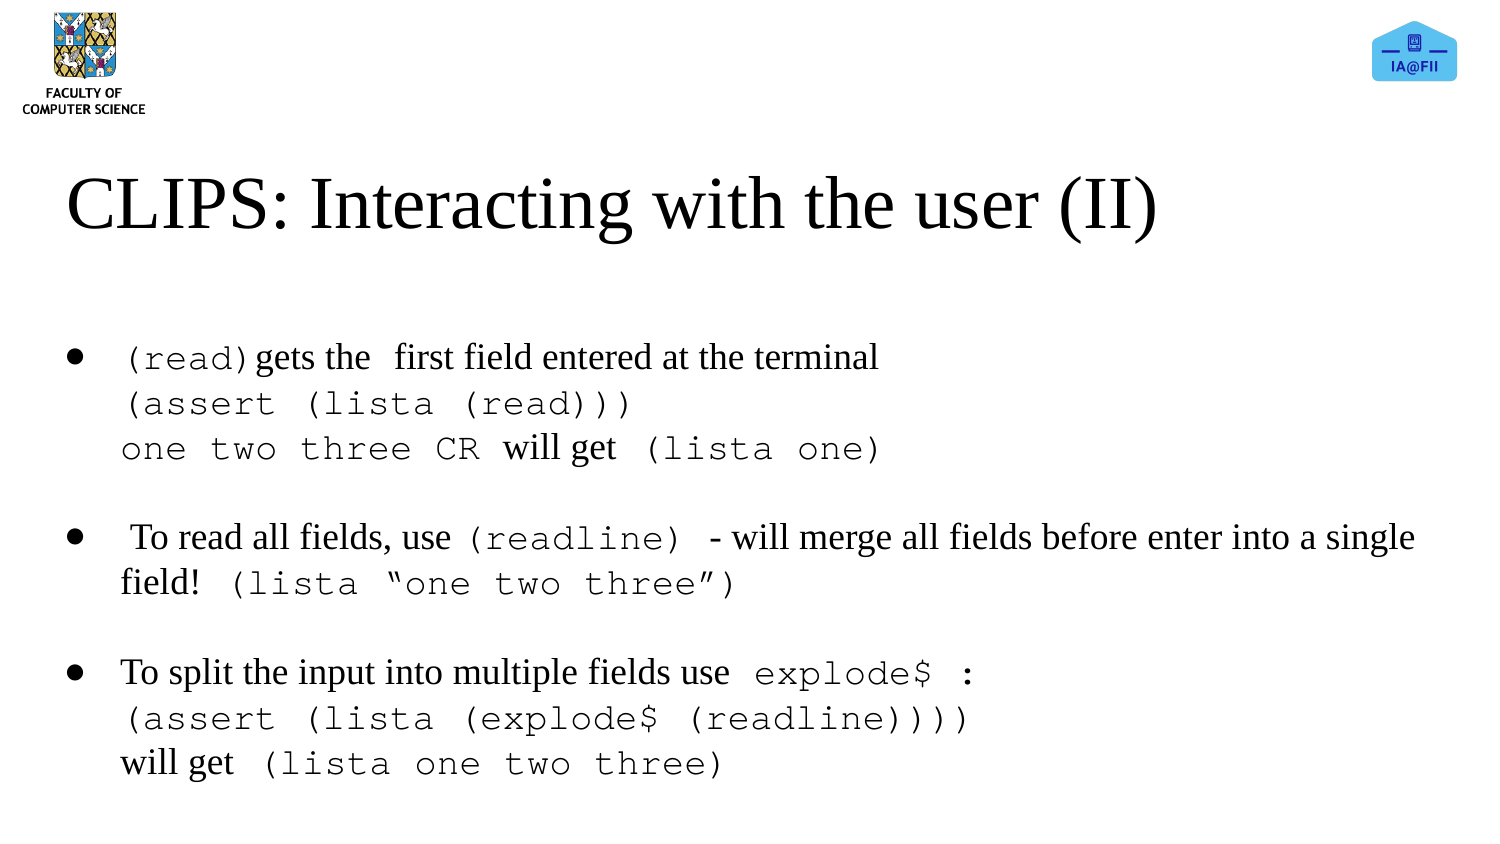

# CLIPS: Interacting with the user (II)

(read)gets the first field entered at the terminal
(assert (lista (read)))
one two three CR will get (lista one)

 To read all fields, use (readline) - will merge all fields before enter into a single field! (lista “one two three”)

To split the input into multiple fields use explode$ :
(assert (lista (explode$ (readline))))
will get (lista one two three)